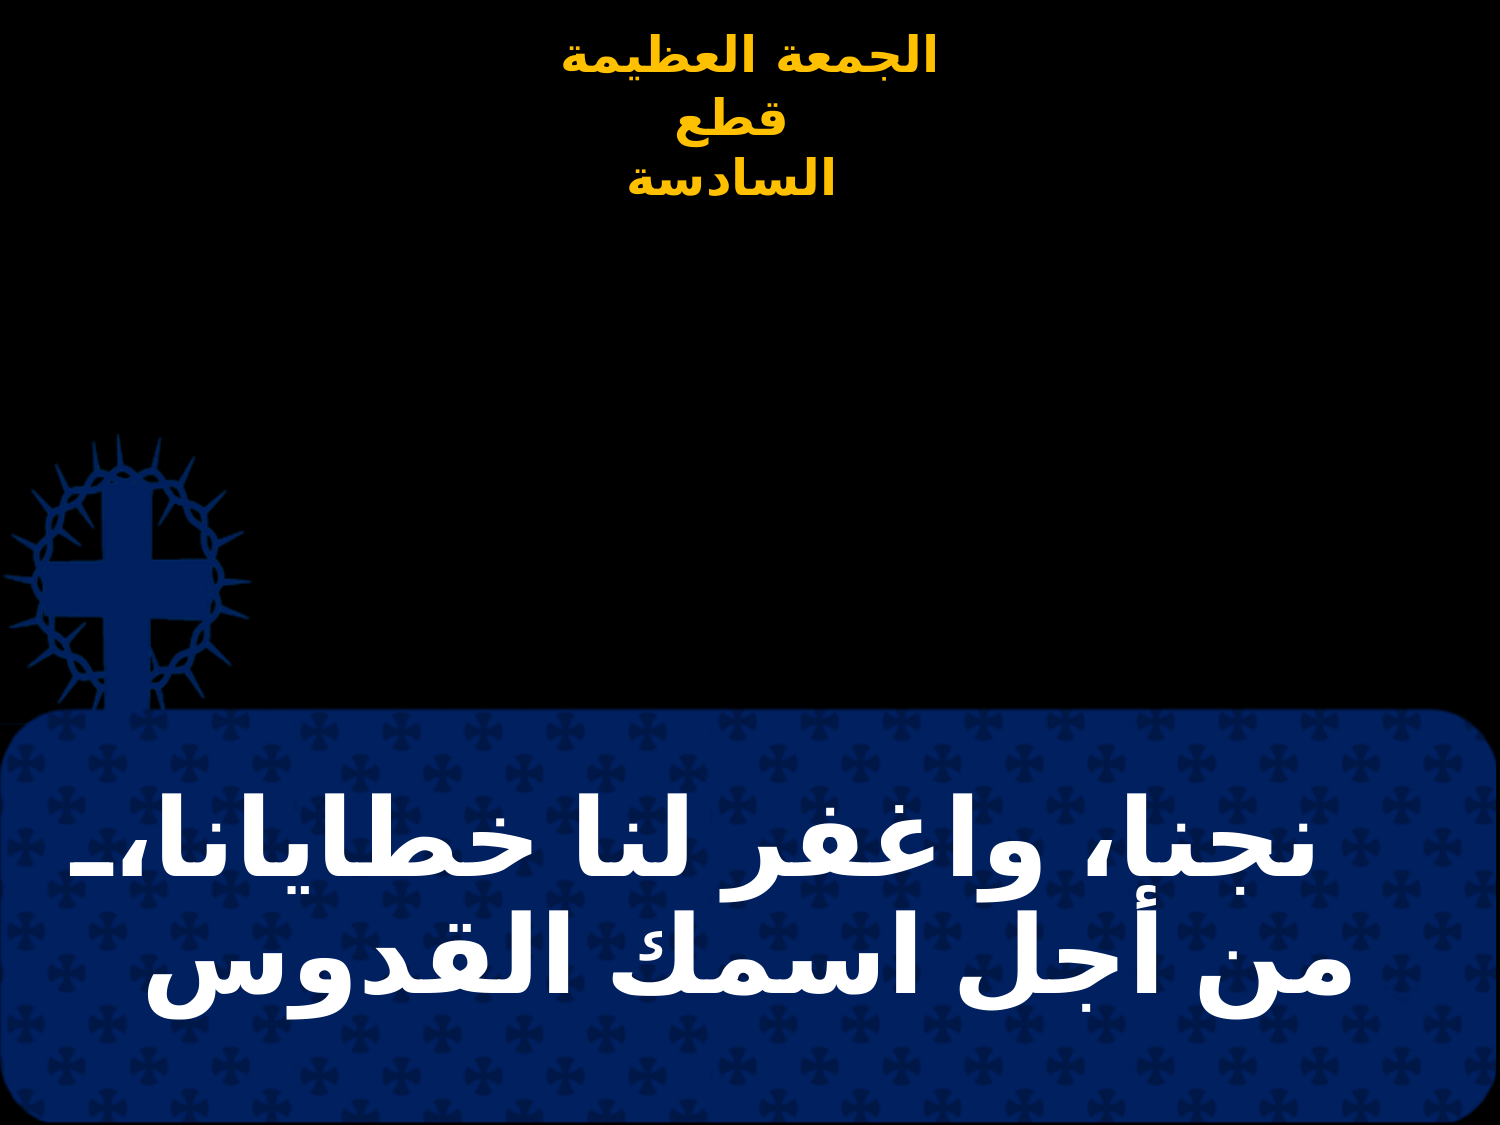

نجنا، واغفر لنا خطايانا،
من أجل اسمك القدوس